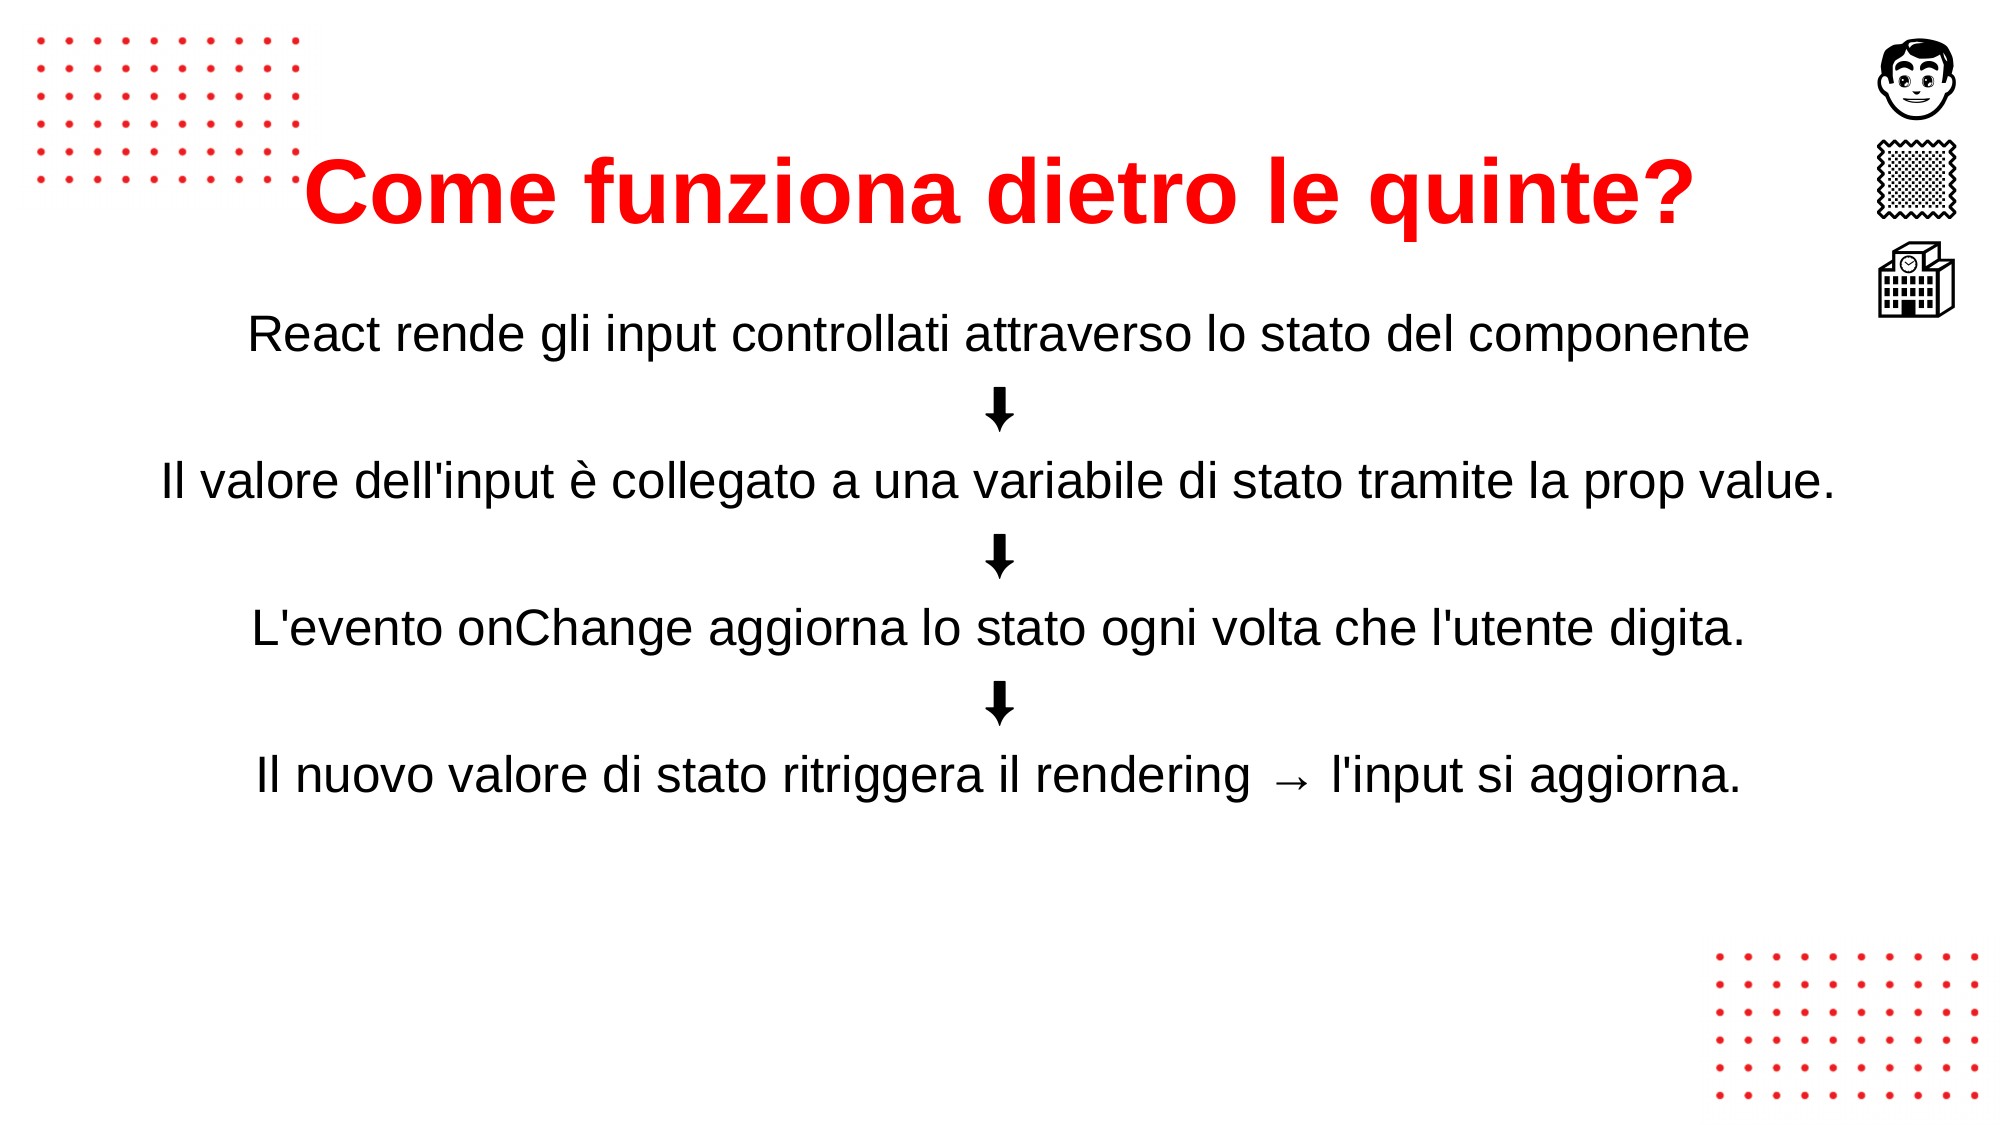

👨🏼‍🏫
# Come funziona dietro le quinte?
React rende gli input controllati attraverso lo stato del componente
⬇️
Il valore dell'input è collegato a una variabile di stato tramite la prop value.
⬇️
L'evento onChange aggiorna lo stato ogni volta che l'utente digita.
⬇️
Il nuovo valore di stato ritriggera il rendering → l'input si aggiorna.